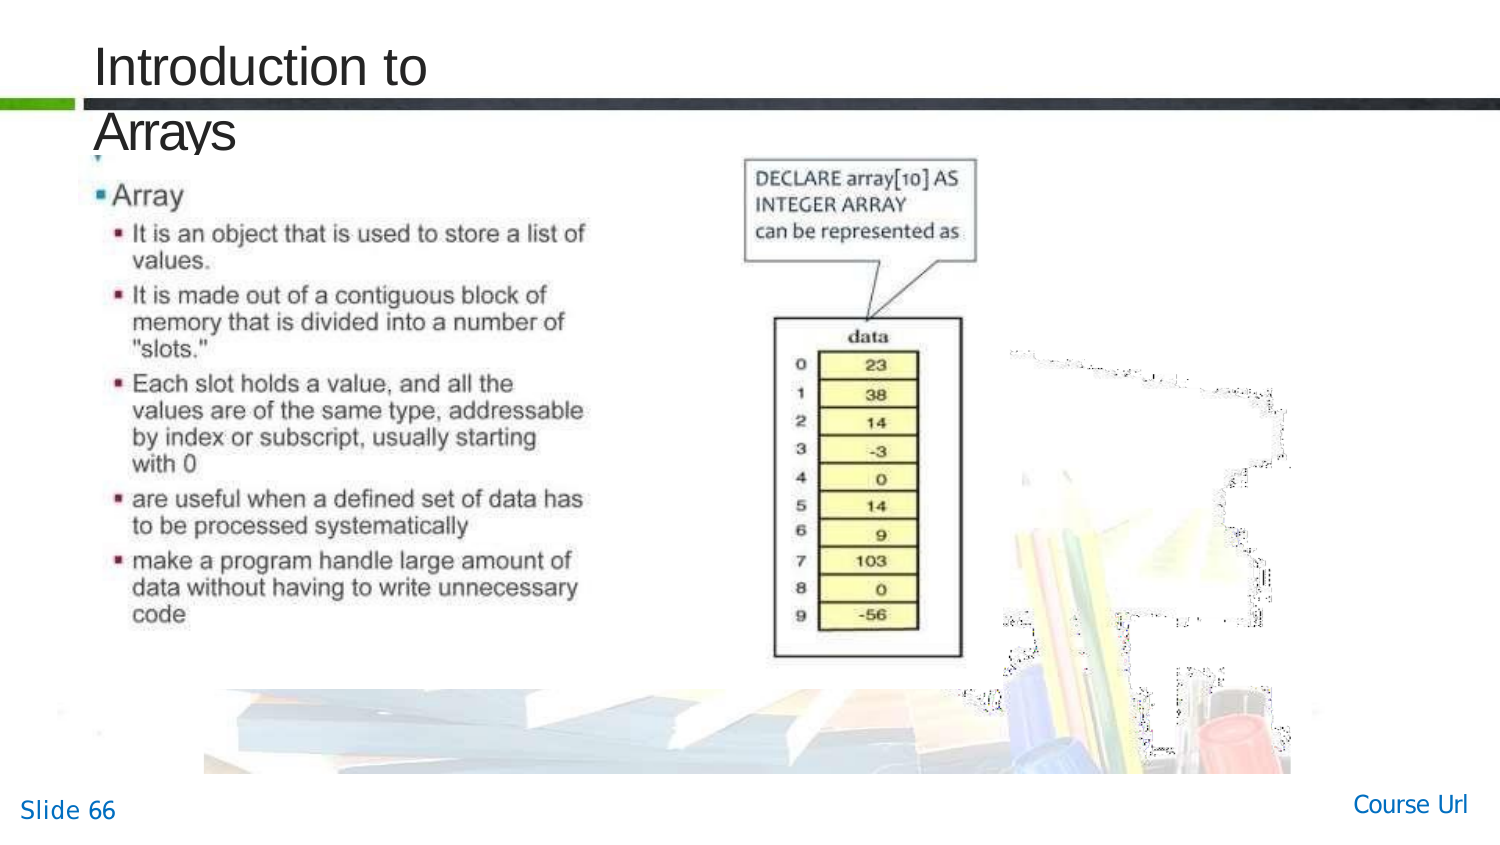

# Introduction to Arrays

Course Url
Slide 66